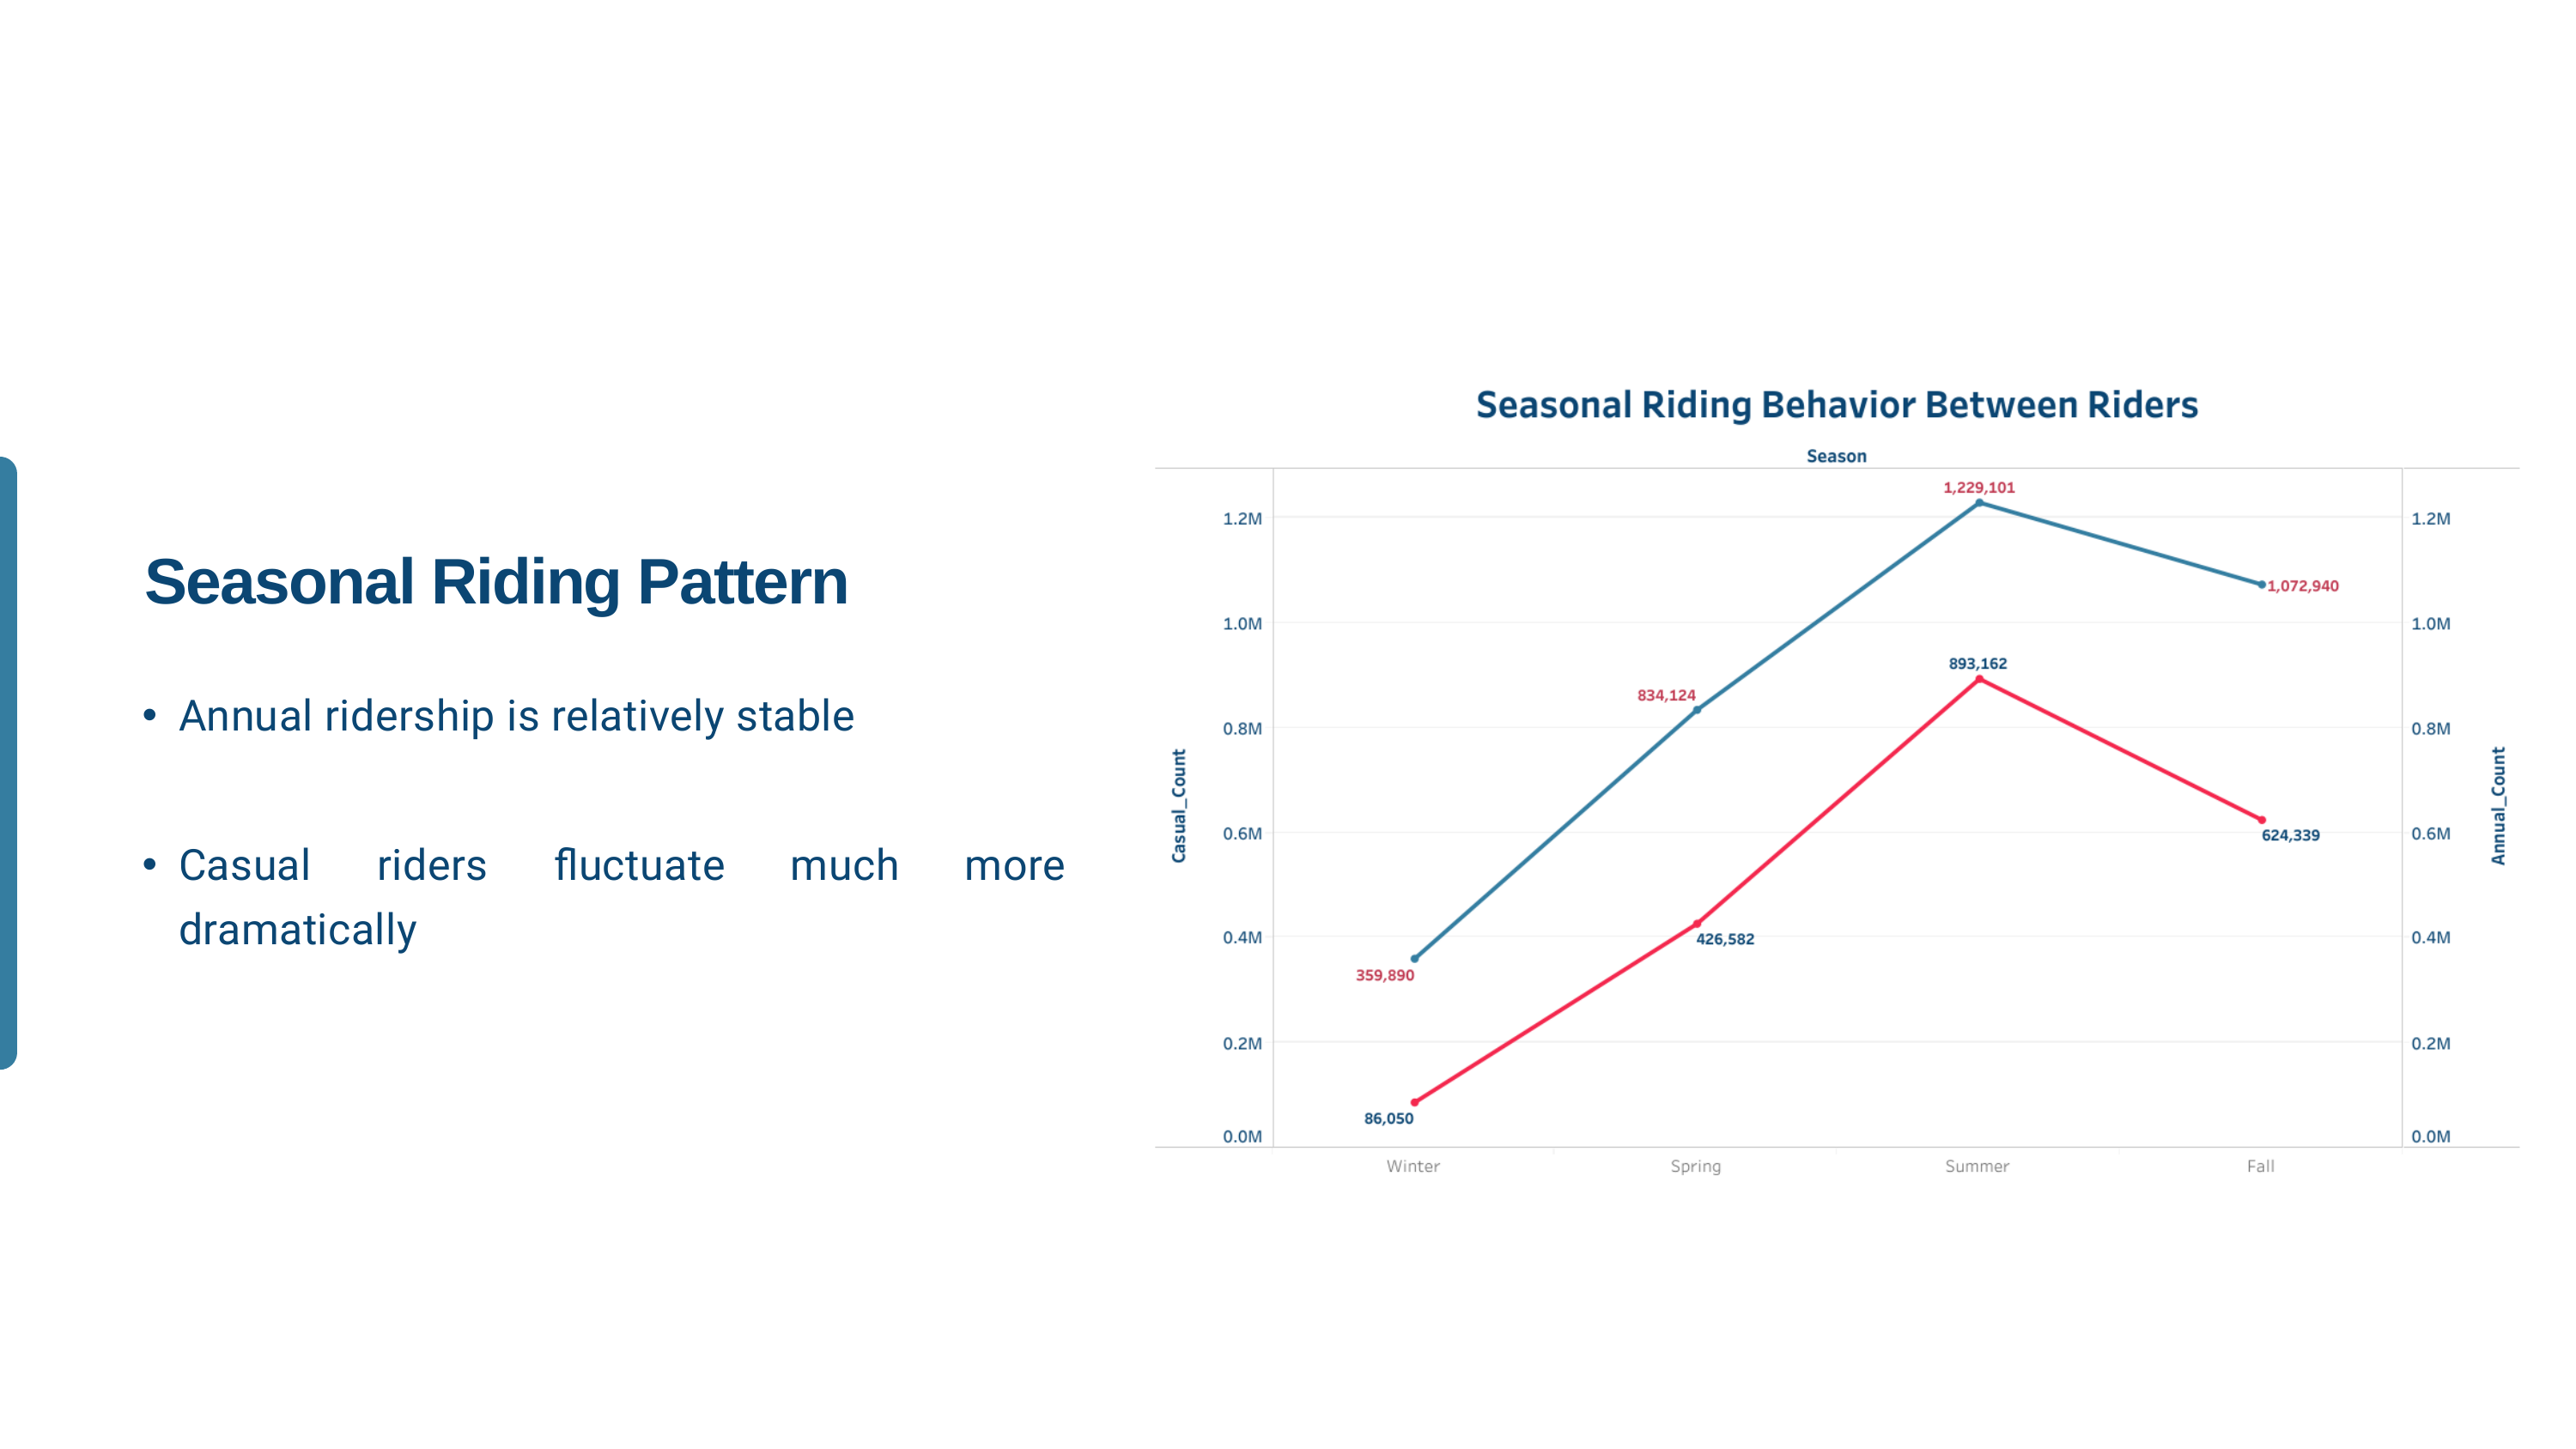

Seasonal Riding Pattern
Annual ridership is relatively stable

Casual riders fluctuate much more dramatically